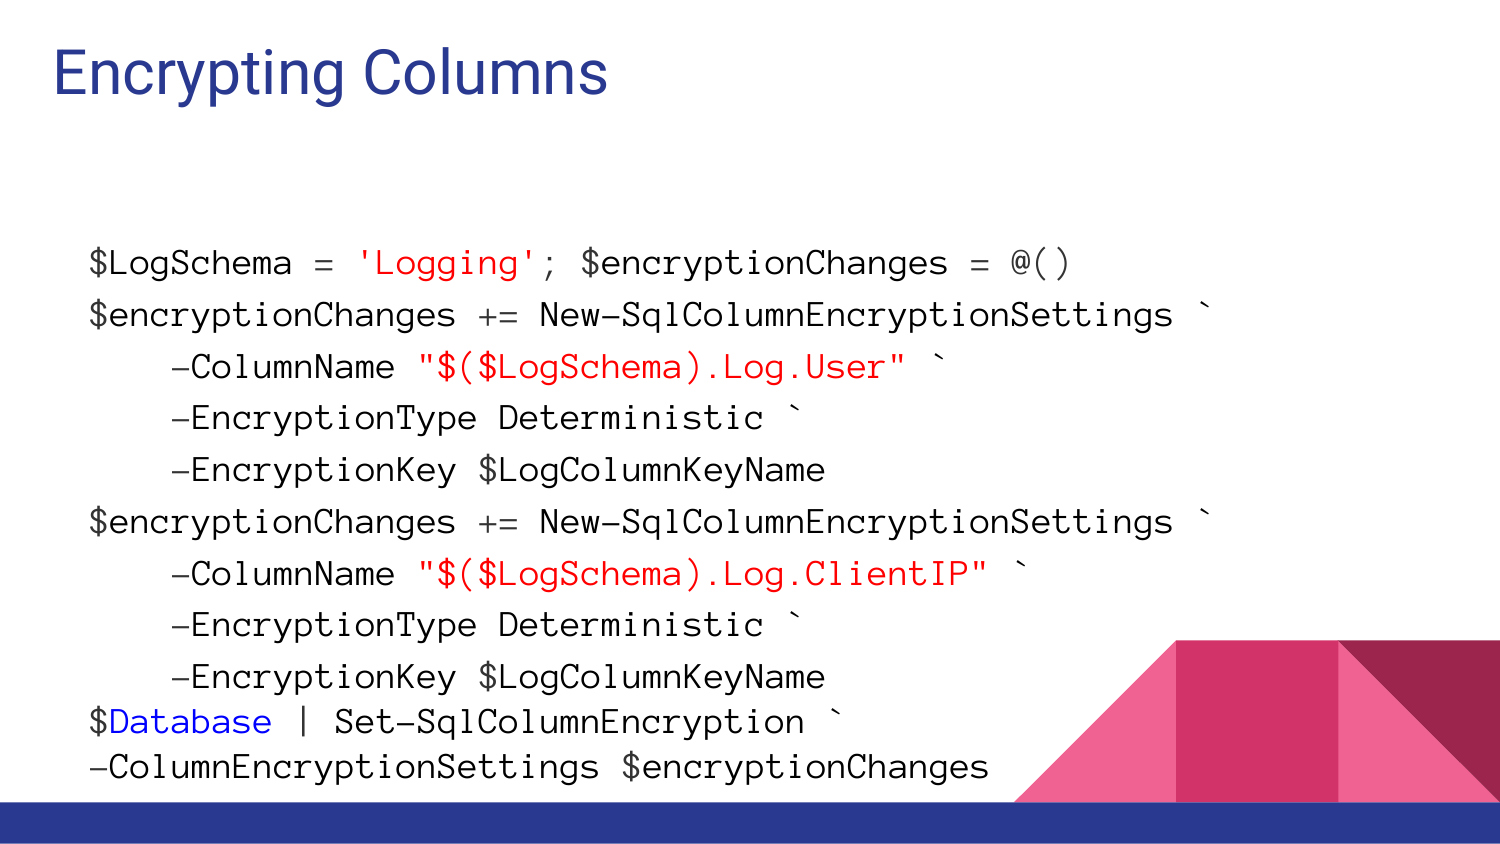

# Encrypting Columns
$LogSchema = 'Logging'; $encryptionChanges = @()
$encryptionChanges += New-SqlColumnEncryptionSettings `
    -ColumnName "$($LogSchema).Log.User" `
    -EncryptionType Deterministic `
    -EncryptionKey $LogColumnKeyName
$encryptionChanges += New-SqlColumnEncryptionSettings `
    -ColumnName "$($LogSchema).Log.ClientIP" `
    -EncryptionType Deterministic `
    -EncryptionKey $LogColumnKeyName
$Database | Set-SqlColumnEncryption `
-ColumnEncryptionSettings $encryptionChanges